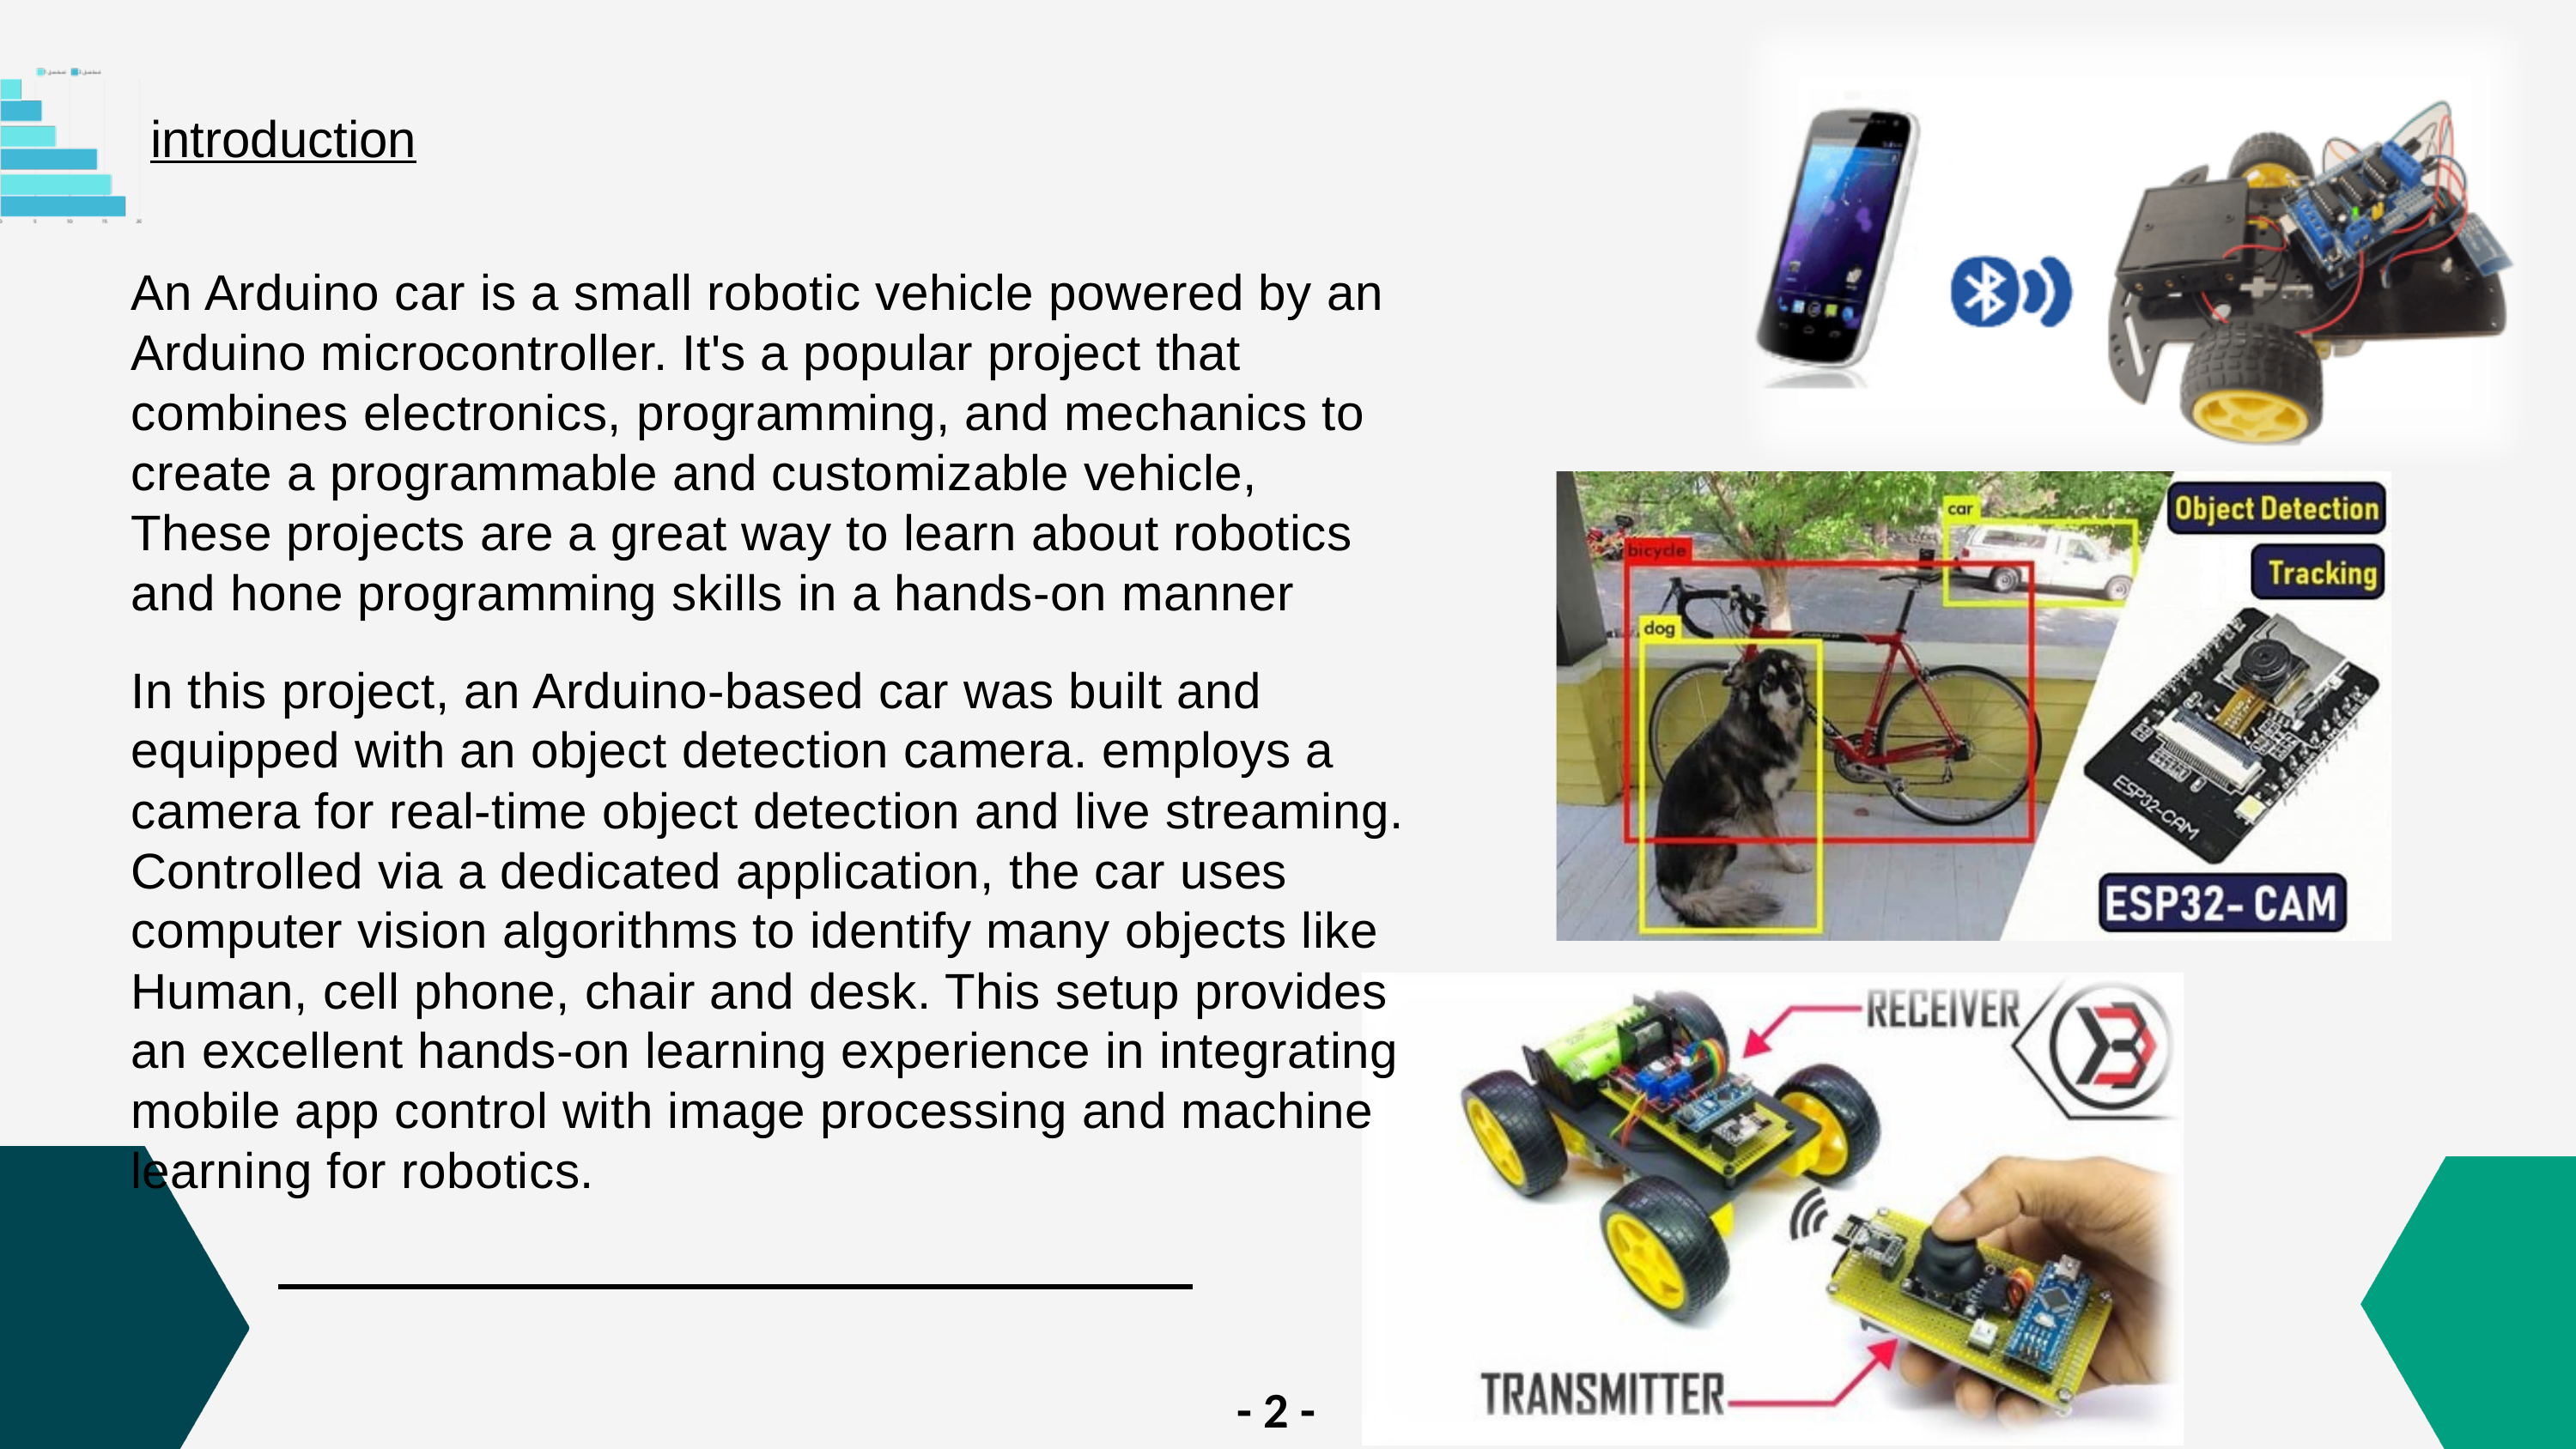

introduction
An Arduino car is a small robotic vehicle powered by an Arduino microcontroller. It's a popular project that combines electronics, programming, and mechanics to create a programmable and customizable vehicle, These projects are a great way to learn about robotics and hone programming skills in a hands-on manner

In this project, an Arduino-based car was built and equipped with an object detection camera. employs a camera for real-time object detection and live streaming. Controlled via a dedicated application, the car uses computer vision algorithms to identify many objects like Human, cell phone, chair and desk. This setup provides an excellent hands-on learning experience in integrating mobile app control with image processing and machine learning for robotics.

- 2 -